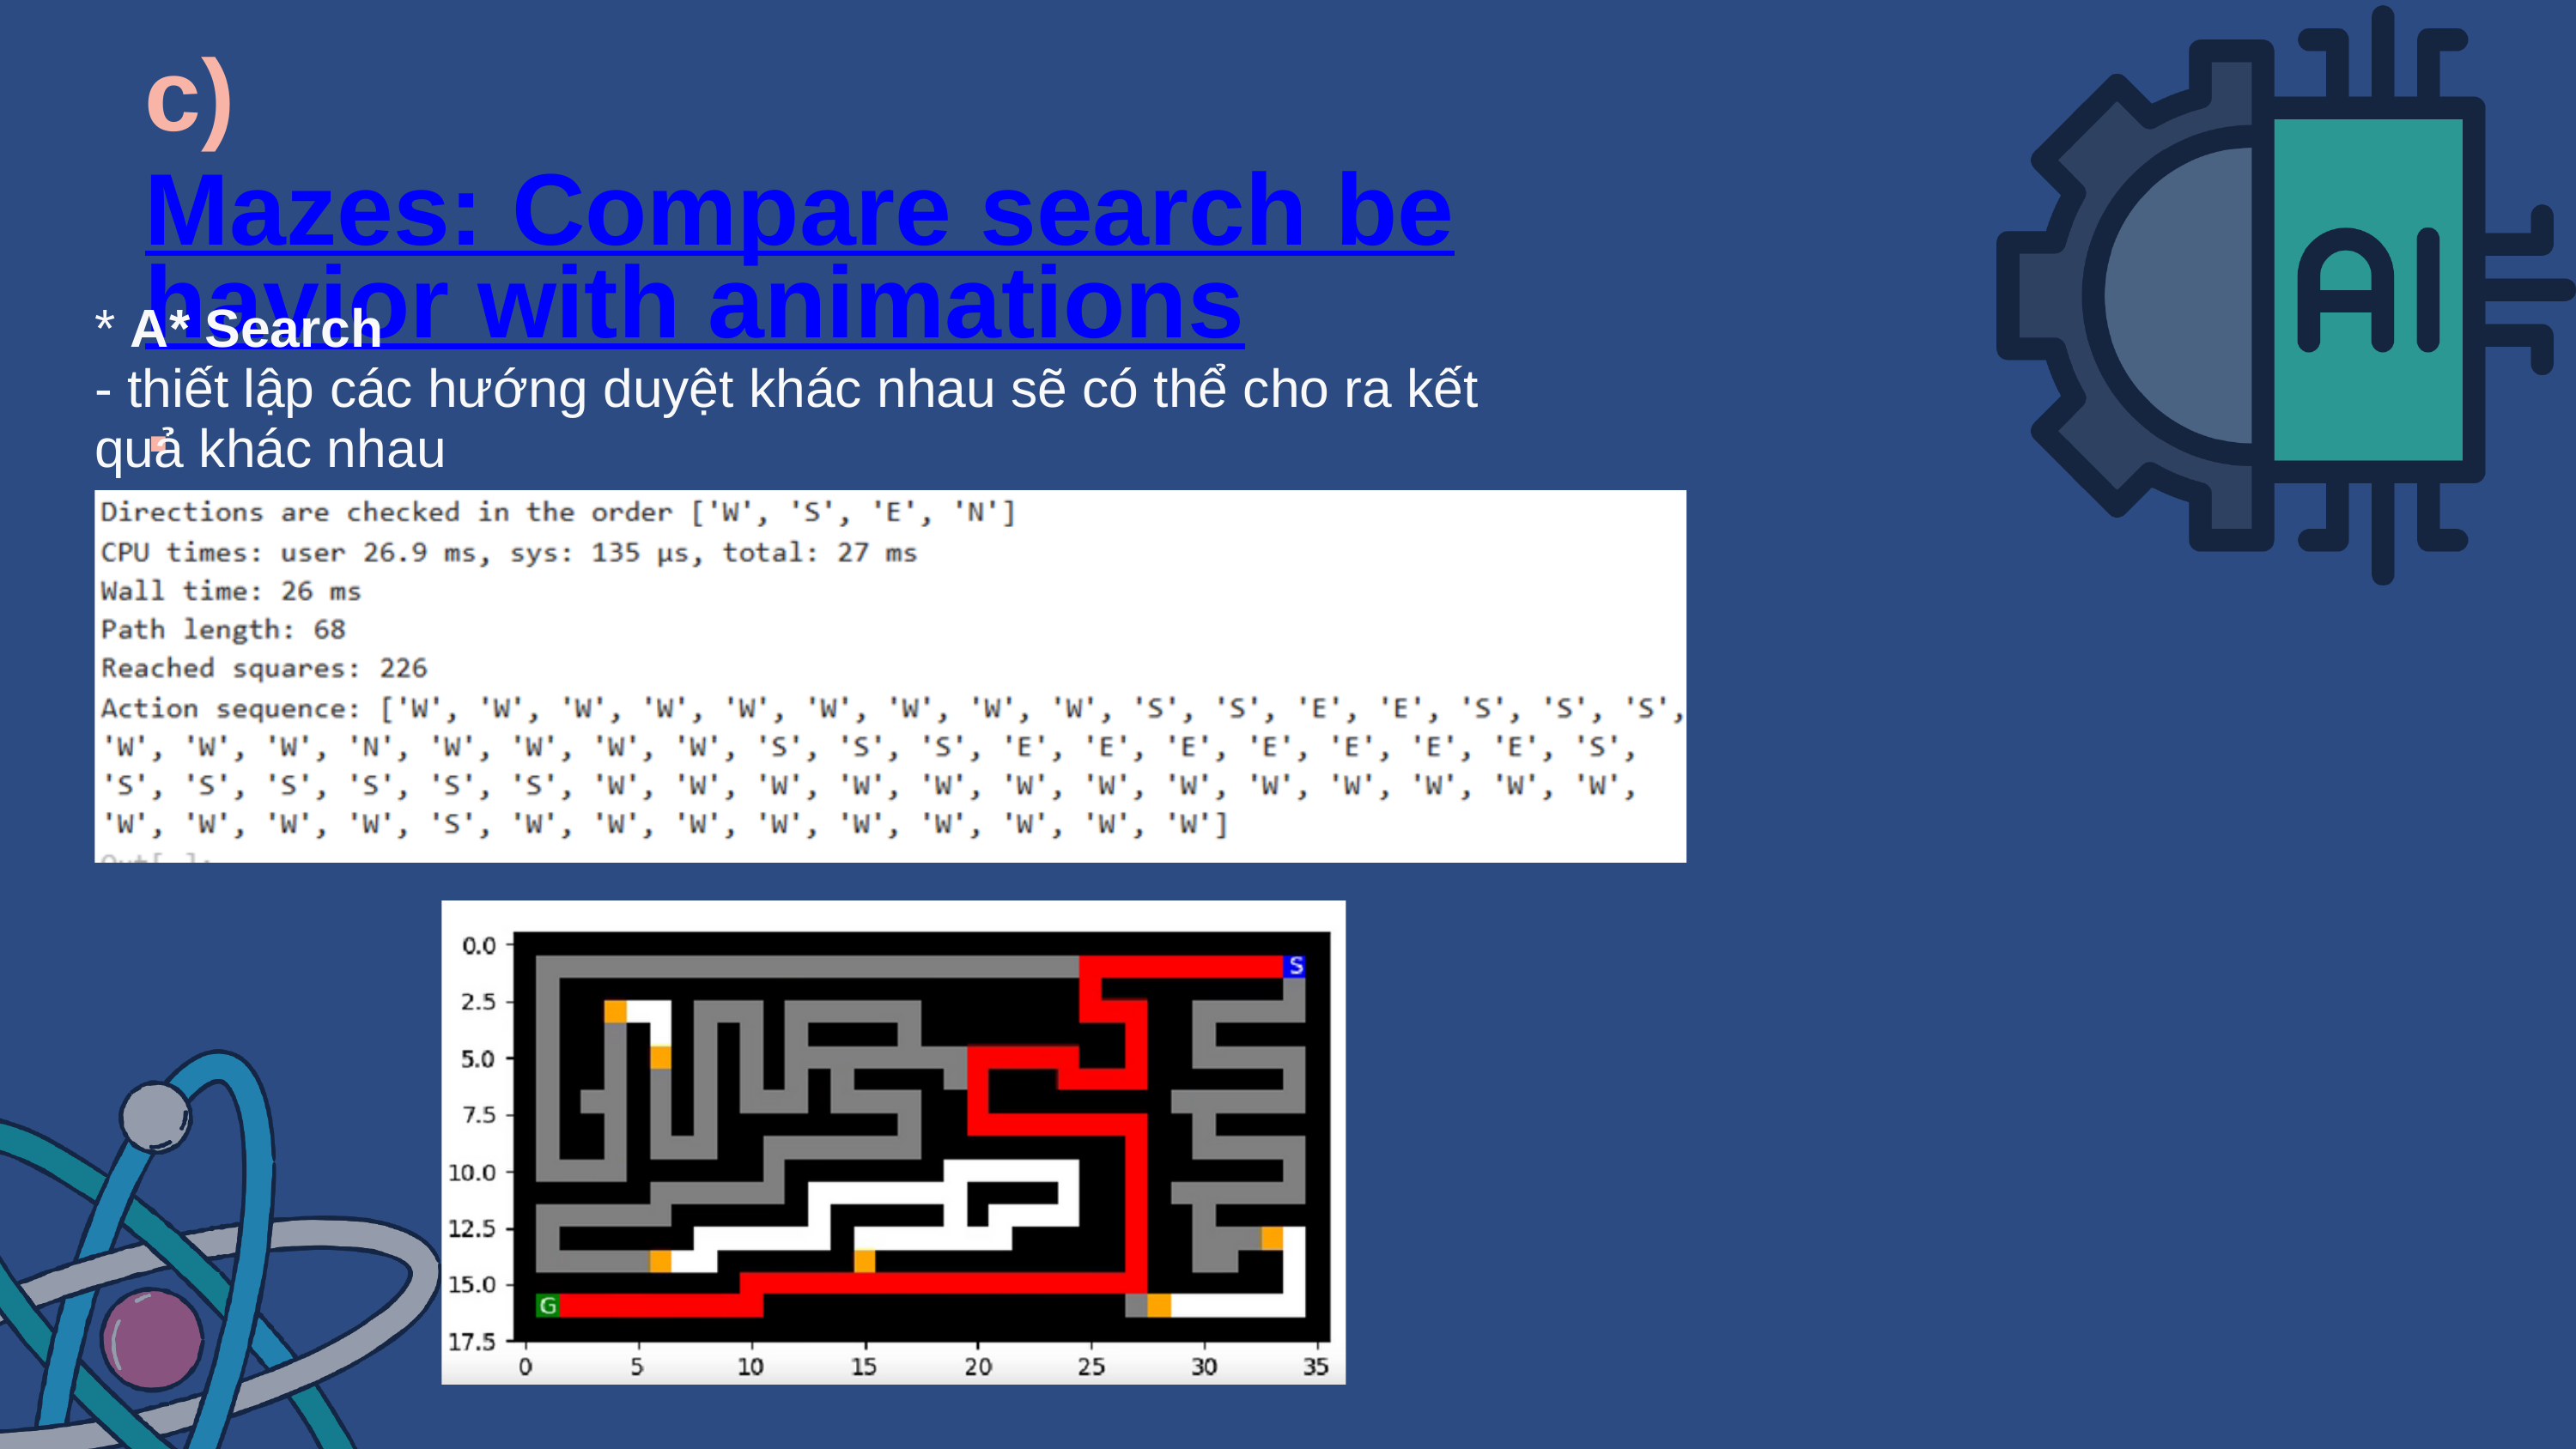

c) Mazes: Compare search behavior with animations.

* A* Search
- thiết lập các hướng duyệt khác nhau sẽ có thể cho ra kết quả khác nhau